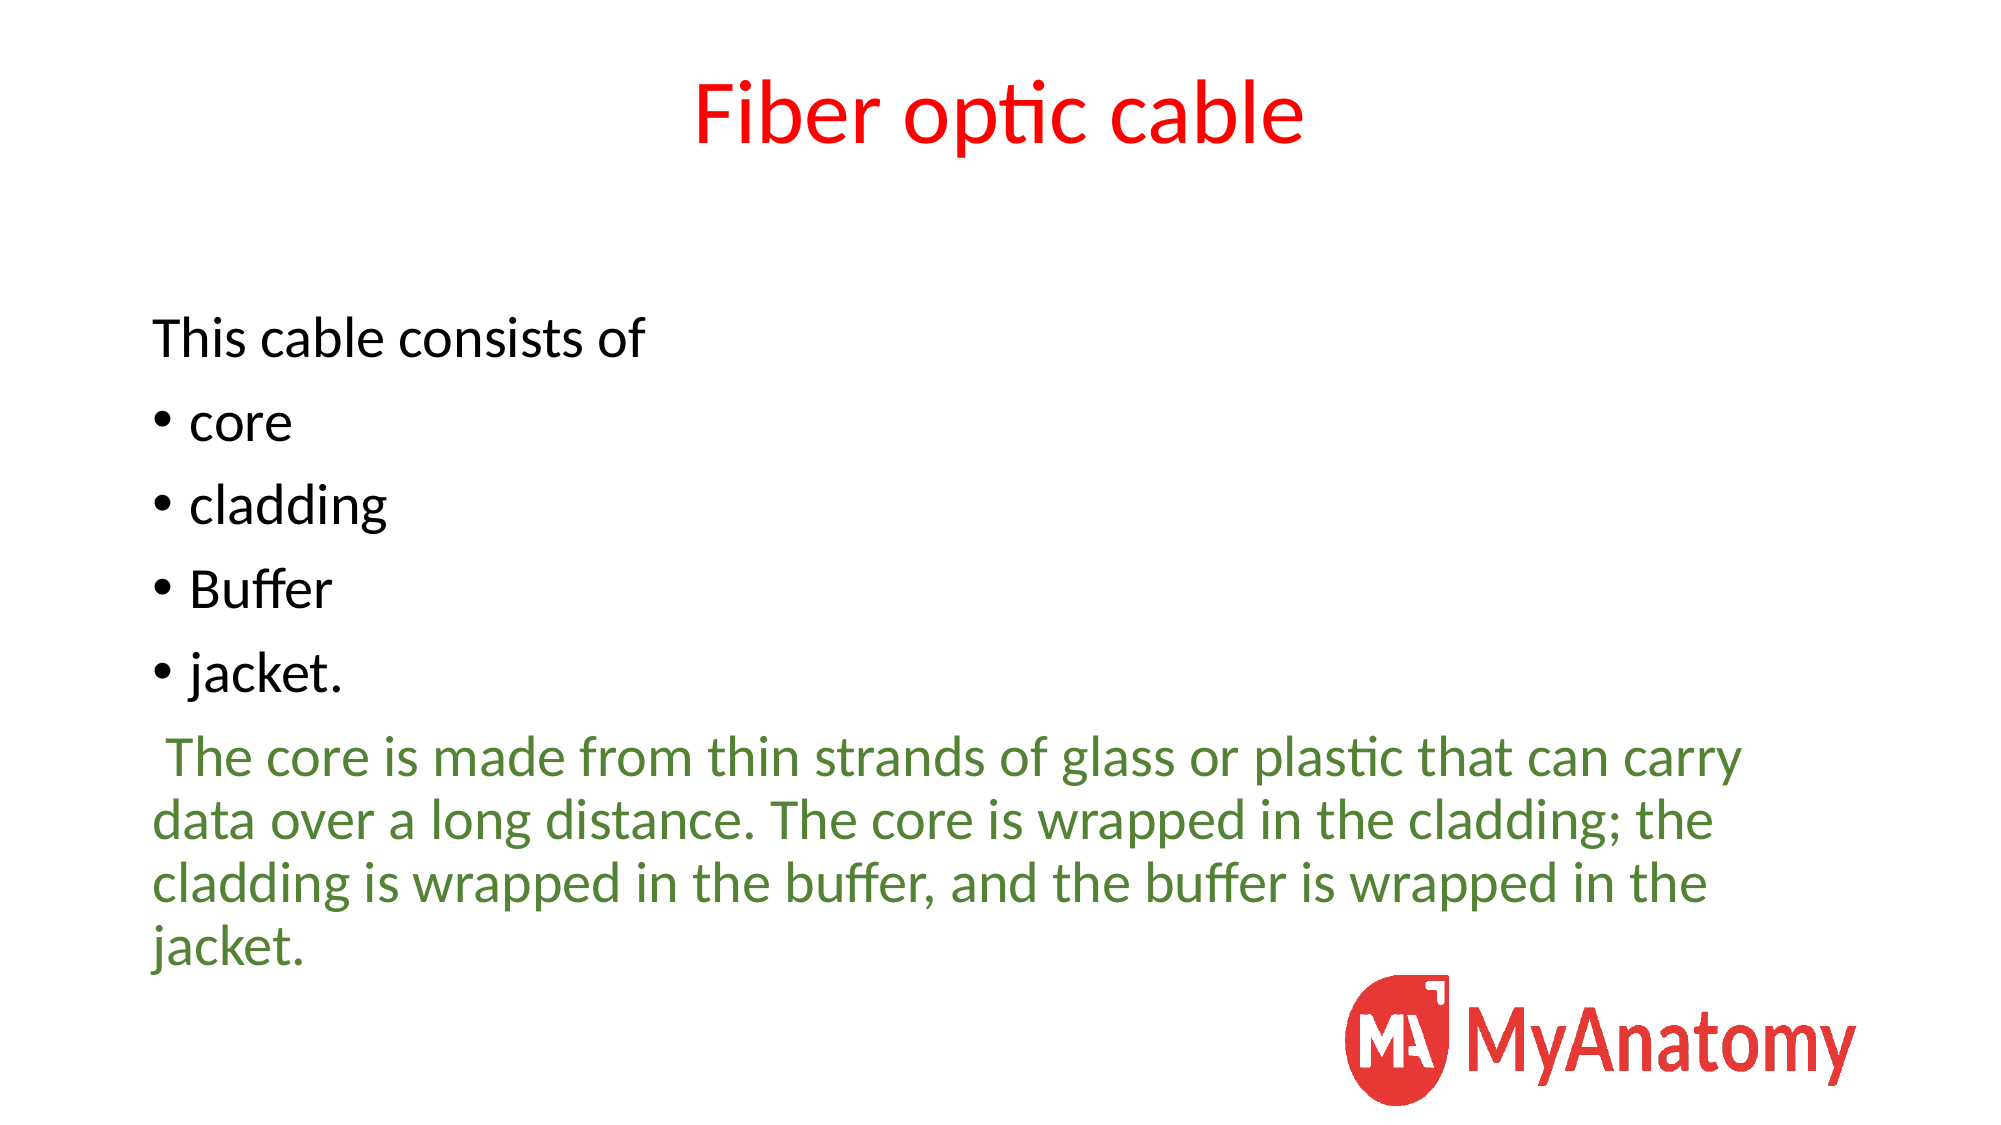

# Fiber optic cable
This cable consists of
core
cladding
Buffer
jacket.
 The core is made from thin strands of glass or plastic that can carry data over a long distance. The core is wrapped in the cladding; the cladding is wrapped in the buffer, and the buffer is wrapped in the jacket.